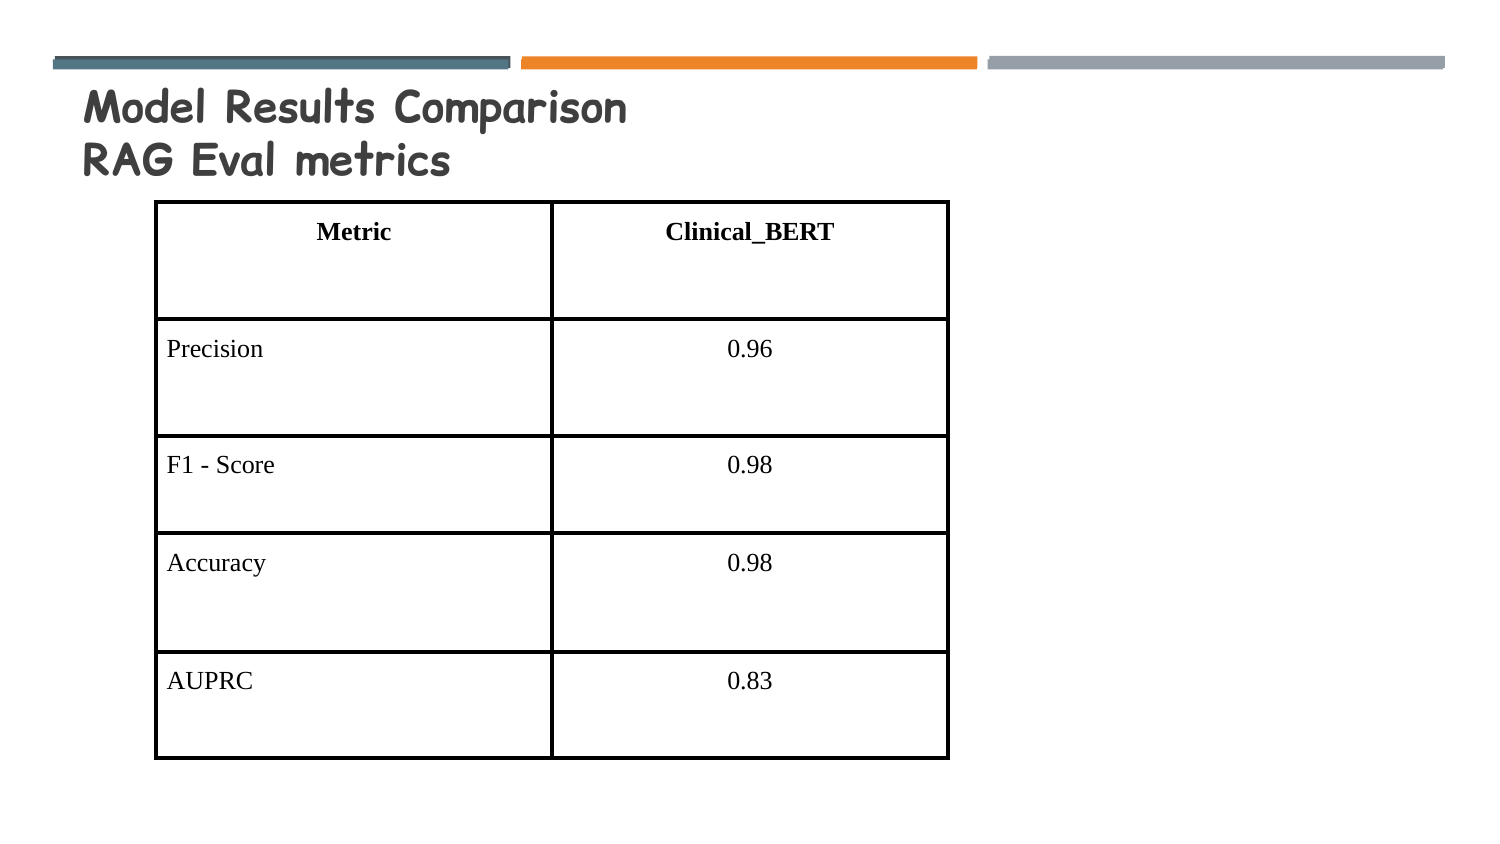

# Model Results Comparison
RAG Eval metrics

| Metric | Clinical\_BERT |
| --- | --- |
| Precision | 0.96 |
| F1 - Score | 0.98 |
| Accuracy | 0.98 |
| AUPRC | 0.83 |